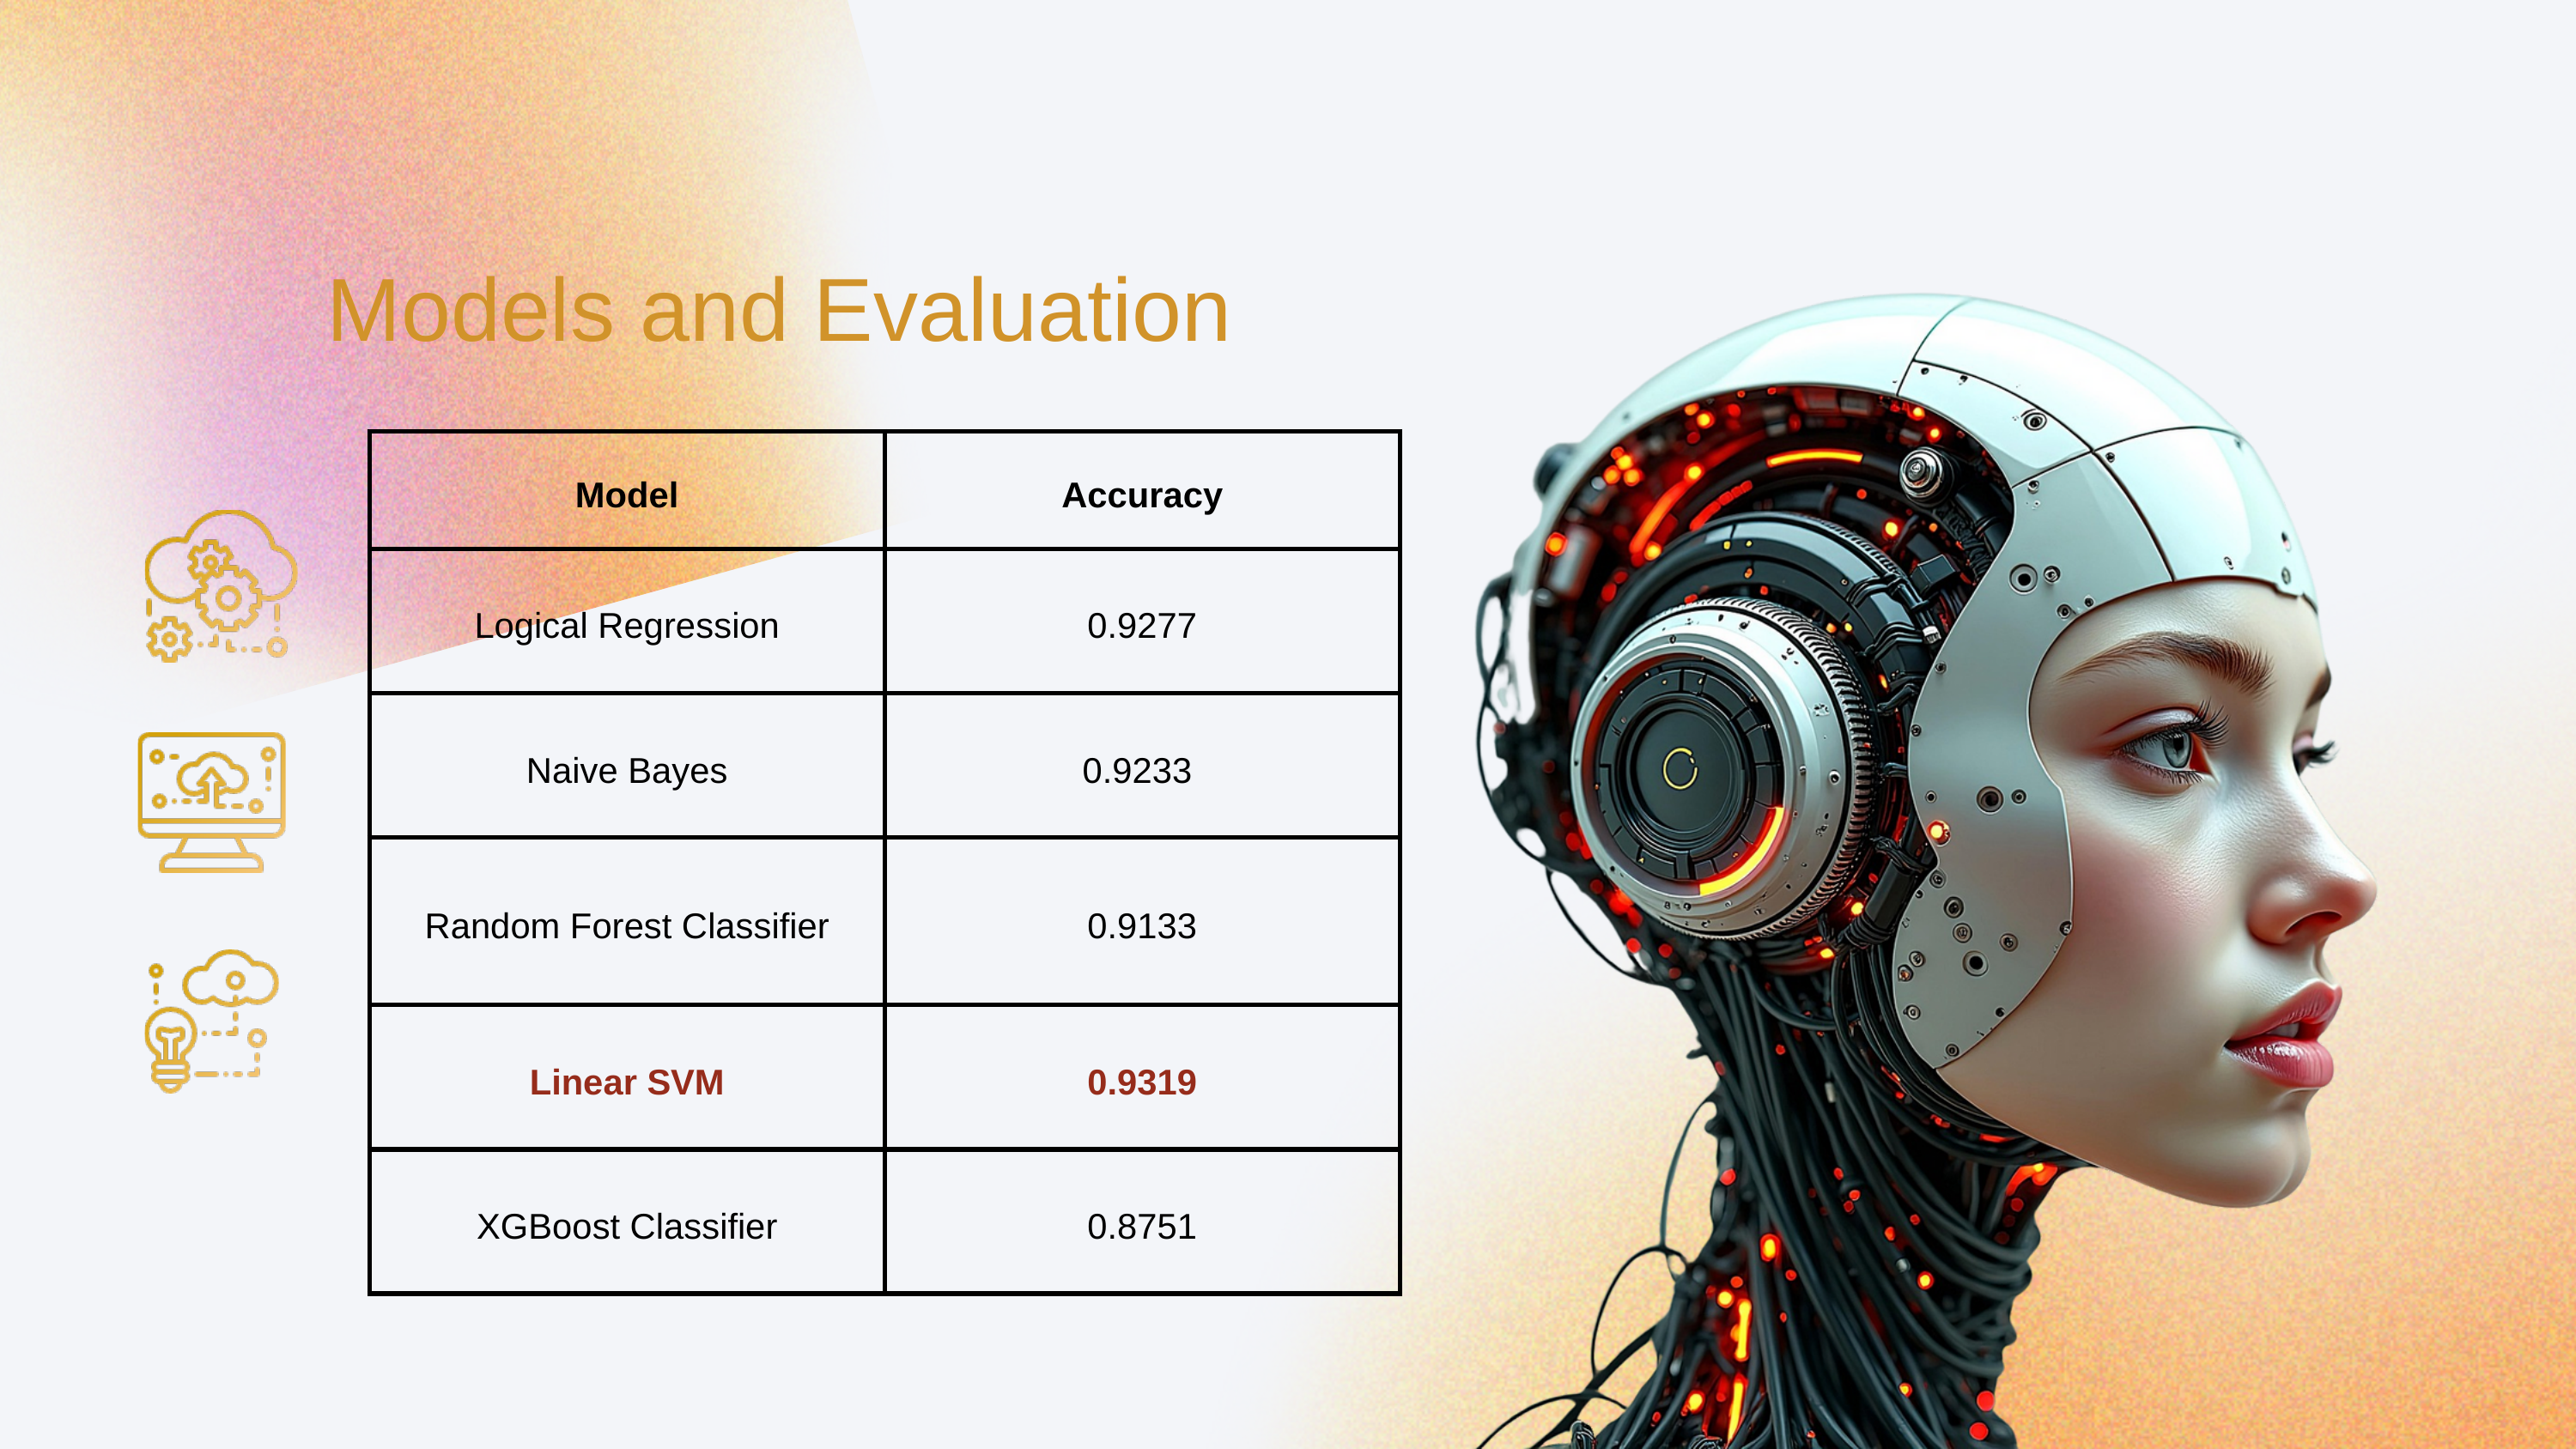

Models and Evaluation

| Model | Accuracy |
| --- | --- |
| Logical Regression | 0.9277 |
| Naive Bayes | 0.9233 |
| Random Forest Classifier | 0.9133 |
| Linear SVM | 0.9319 |
| XGBoost Classifier | 0.8751 |